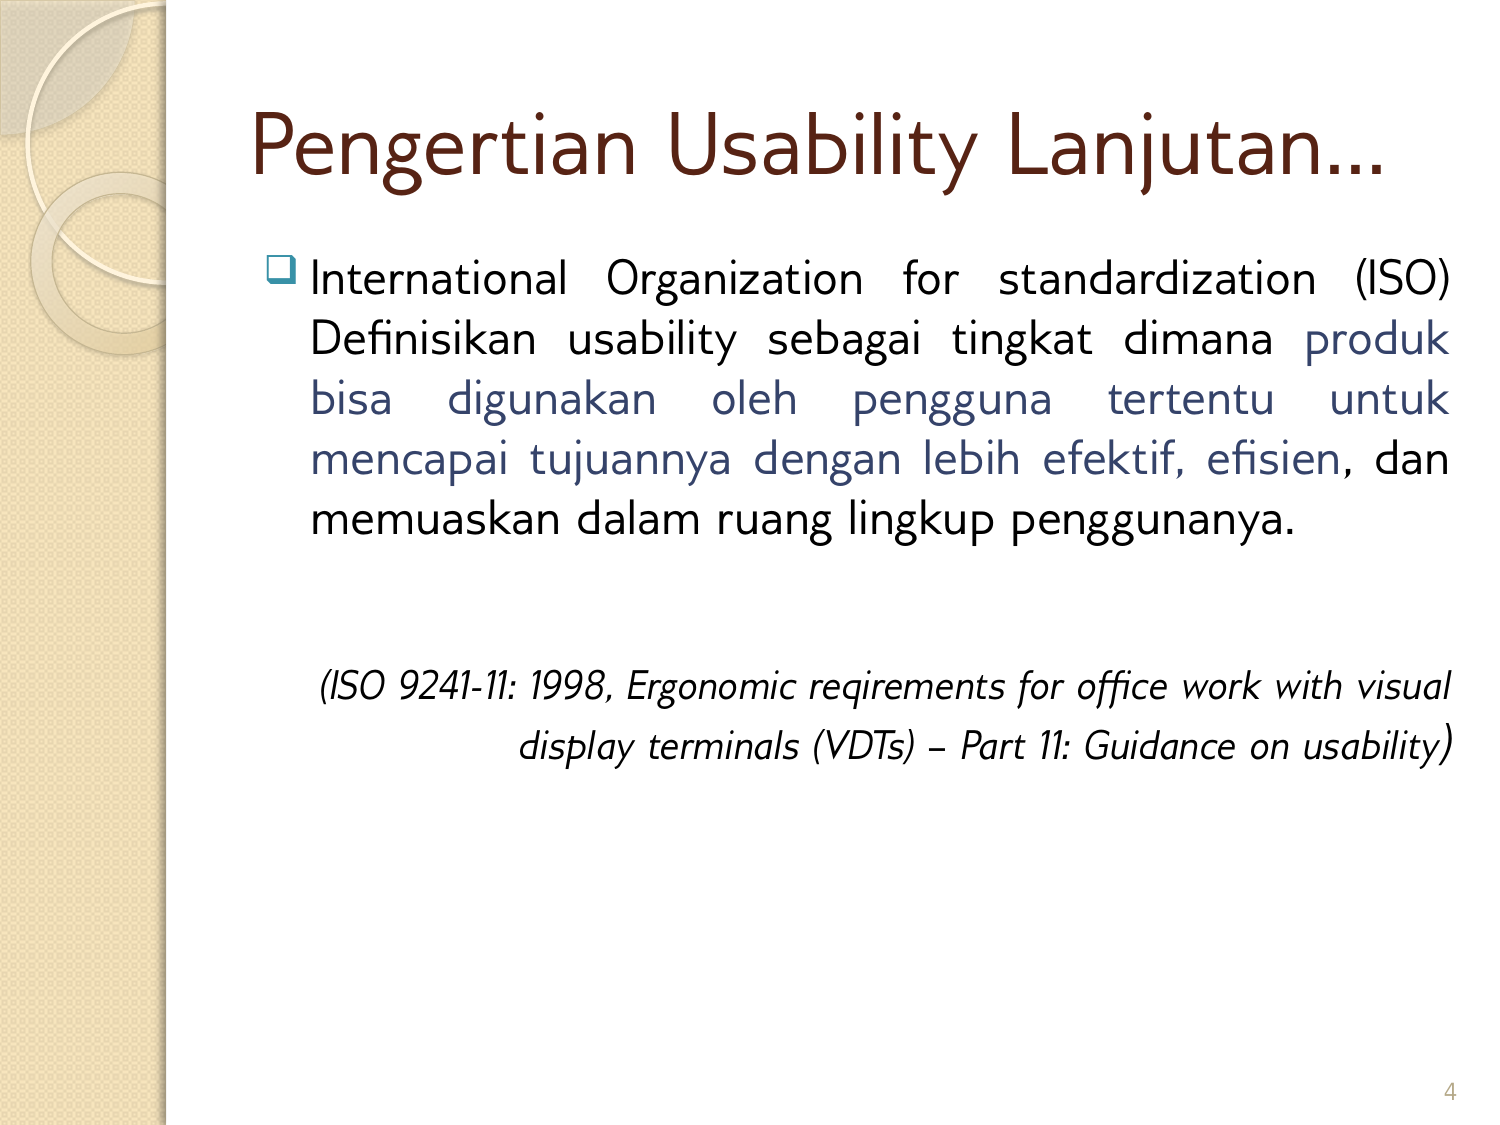

# Pengertian Usability Lanjutan...
International Organization for standardization (ISO) Definisikan usability sebagai tingkat dimana produk bisa digunakan oleh pengguna tertentu untuk mencapai tujuannya dengan lebih efektif, efisien, dan memuaskan dalam ruang lingkup penggunanya.

 (ISO 9241-11: 1998, Ergonomic reqirements for office work with visual display terminals (VDTs) – Part 11: Guidance on usability)
4